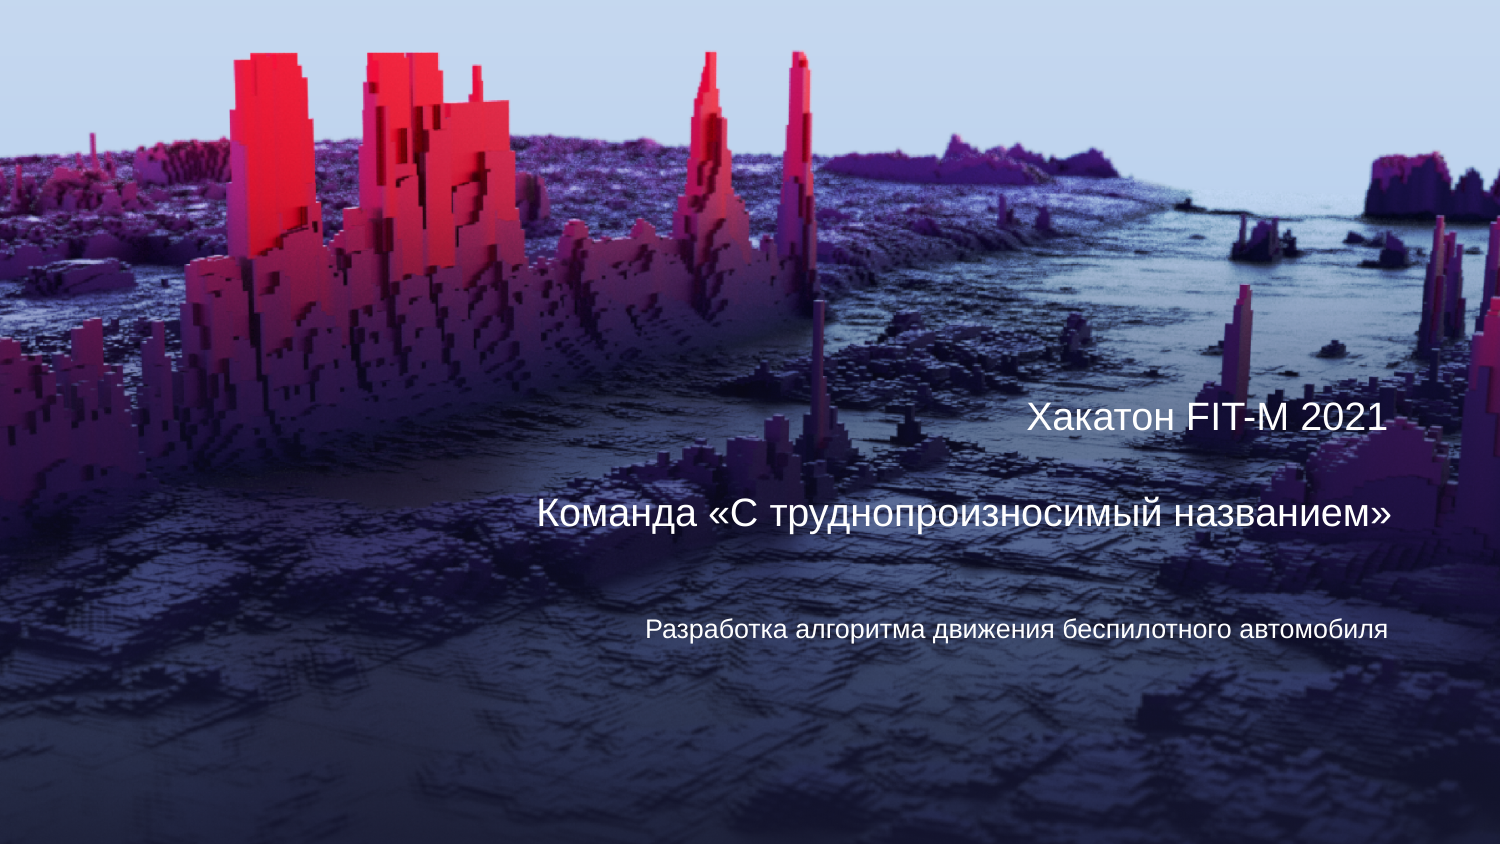

Хакатон FIT-M 2021
# Команда «С труднопроизносимый названием»
Разработка алгоритма движения беспилотного автомобиля